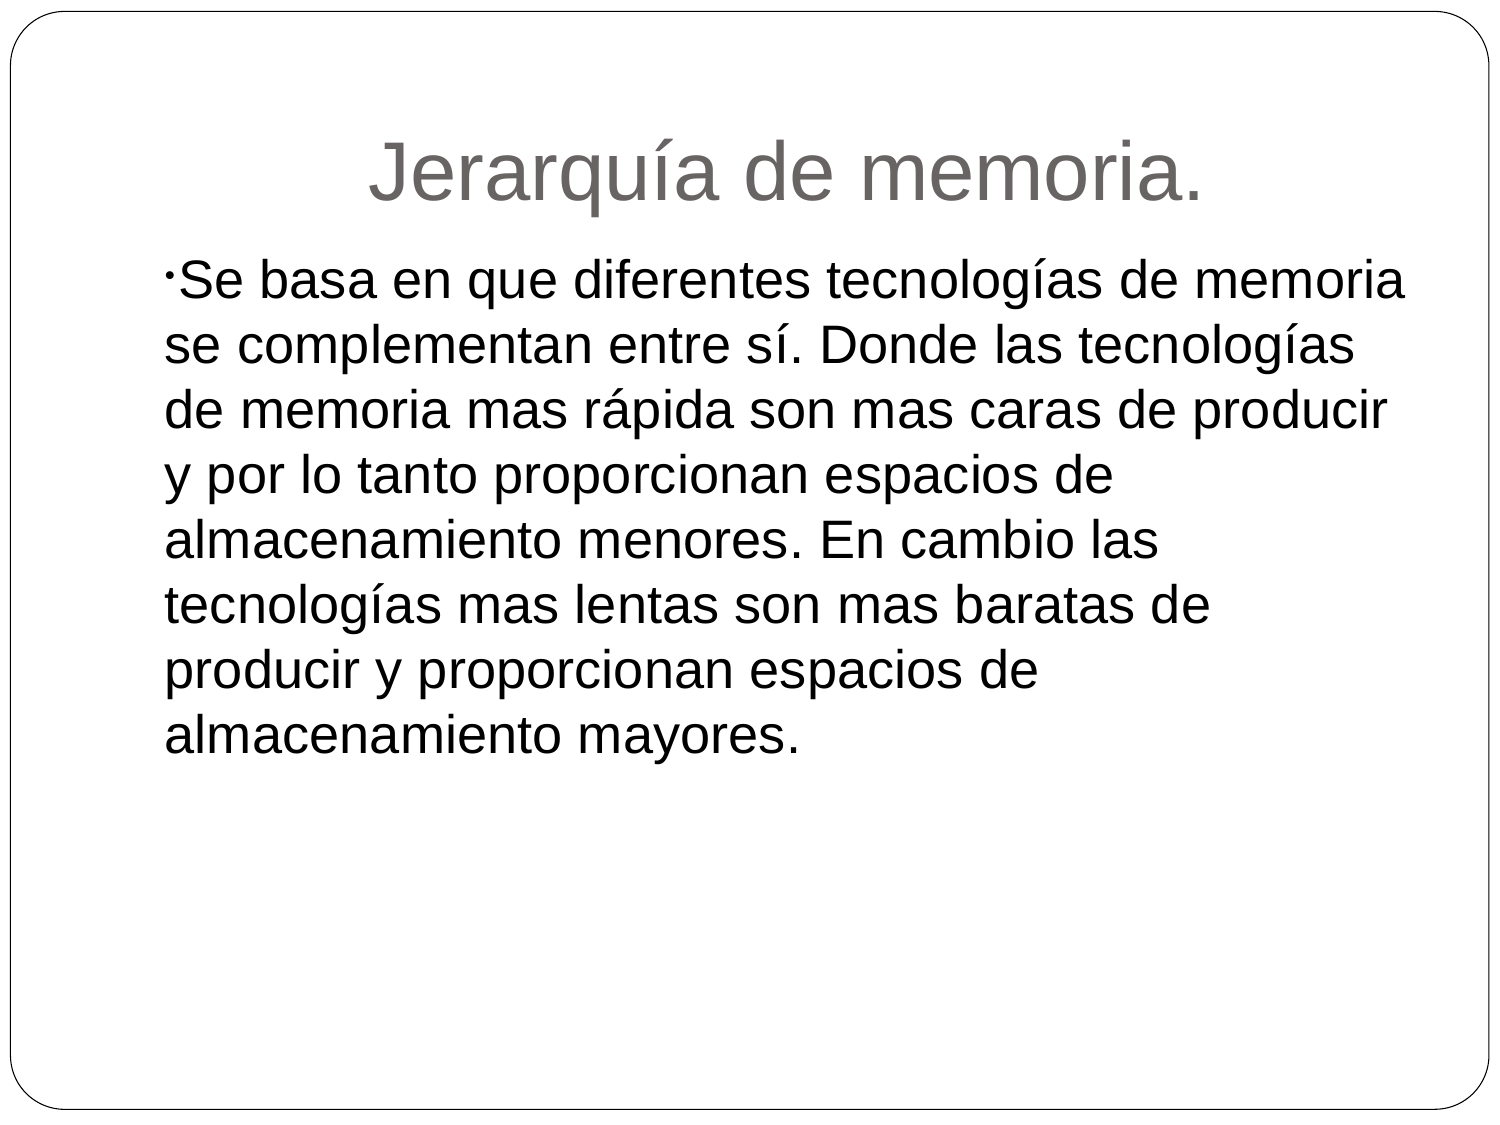

Jerarquía de memoria.
Se basa en que diferentes tecnologías de memoria se complementan entre sí. Donde las tecnologías de memoria mas rápida son mas caras de producir y por lo tanto proporcionan espacios de almacenamiento menores. En cambio las tecnologías mas lentas son mas baratas de producir y proporcionan espacios de almacenamiento mayores.